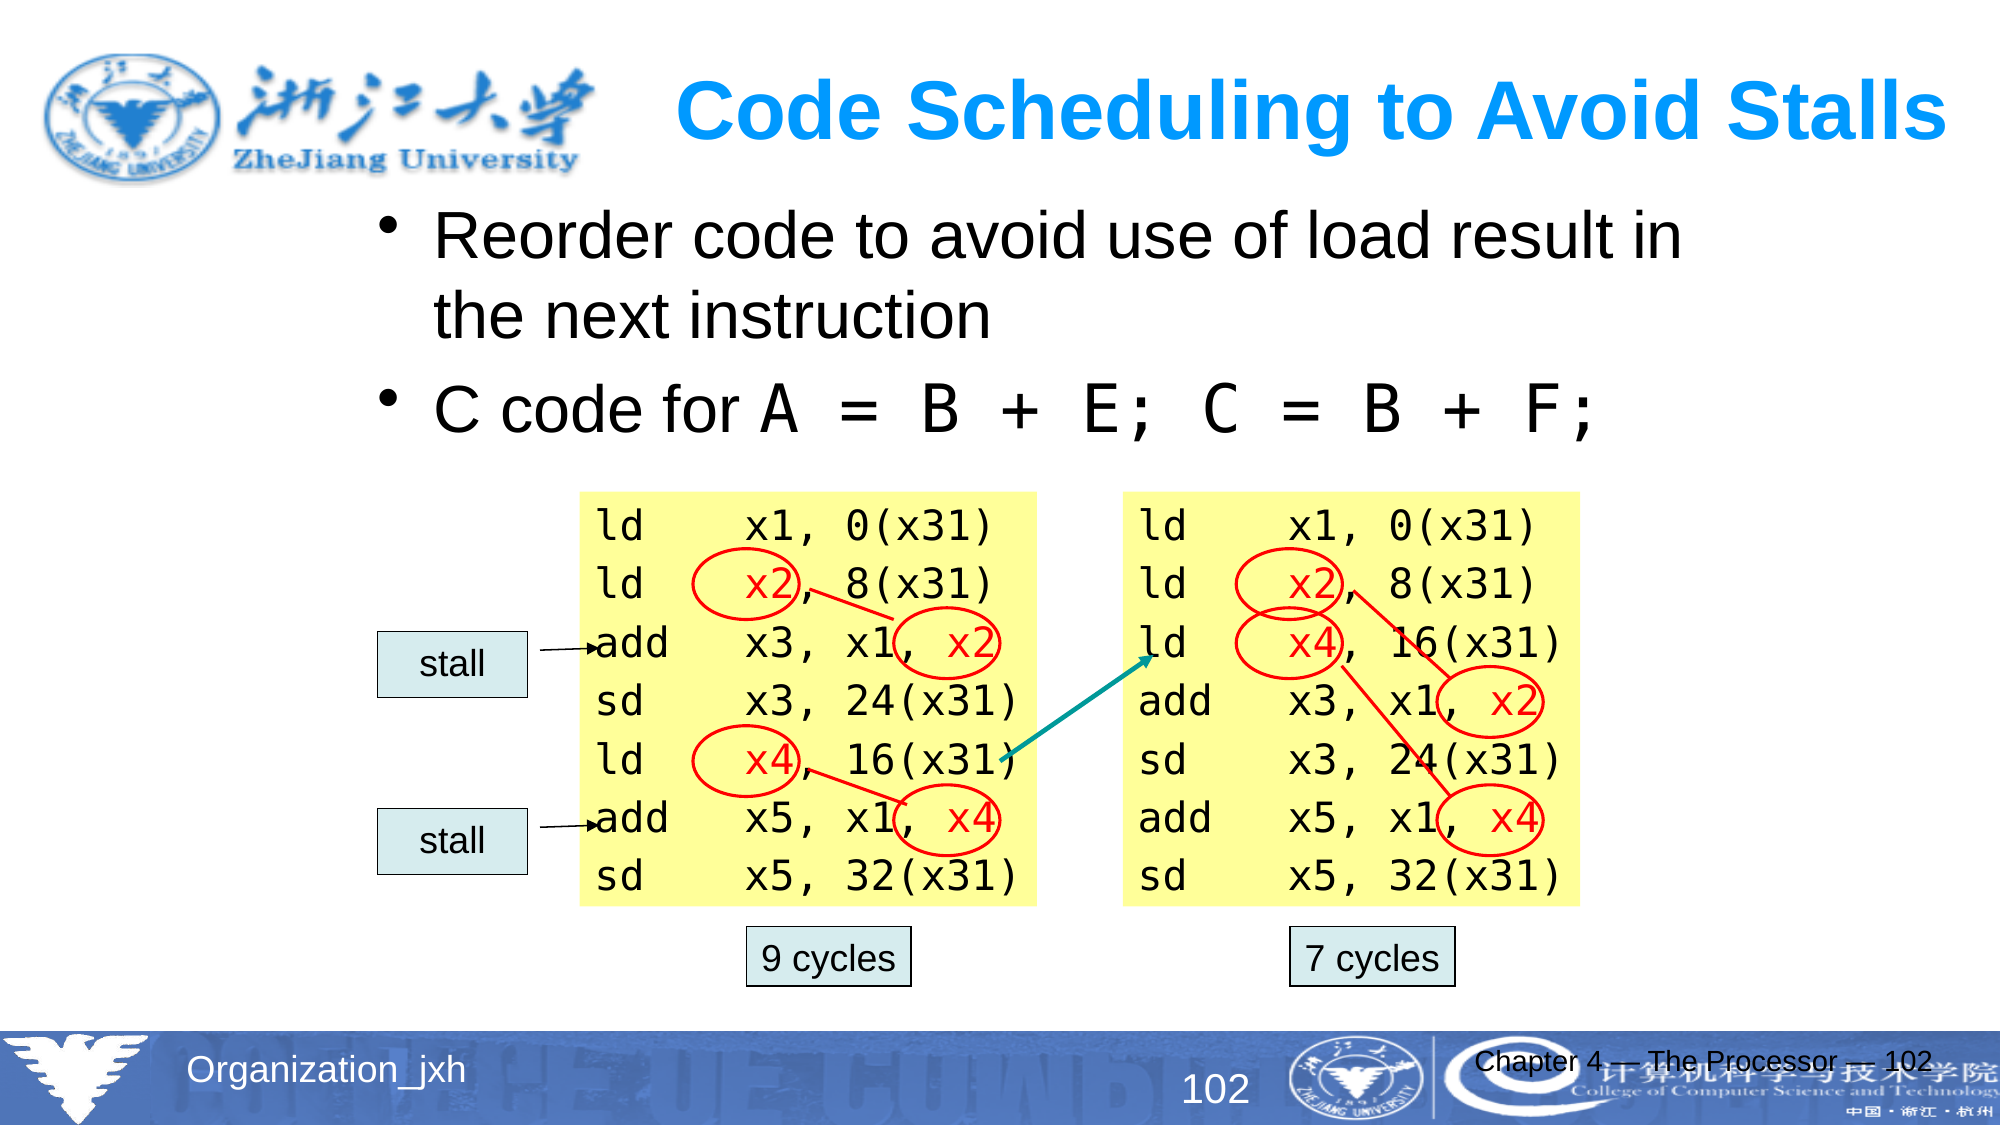

# Code Scheduling to Avoid Stalls
Reorder code to avoid use of load result in the next instruction
C code for A = B + E; C = B + F;
ld	x1, 0(x31)
ld	x2, 8(x31)
add	x3, x1, x2
sd	x3, 24(x31)
ld	x4, 16(x31)
add	x5, x1, x4
sd	x5, 32(x31)
ld	x1, 0(x31)
ld	x2, 8(x31)
ld	x4, 16(x31)
add	x3, x1, x2
sd	x3, 24(x31)
add	x5, x1, x4
sd	x5, 32(x31)

stall

stall
9 cycles
7 cycles
Chapter 4 — The Processor — 102